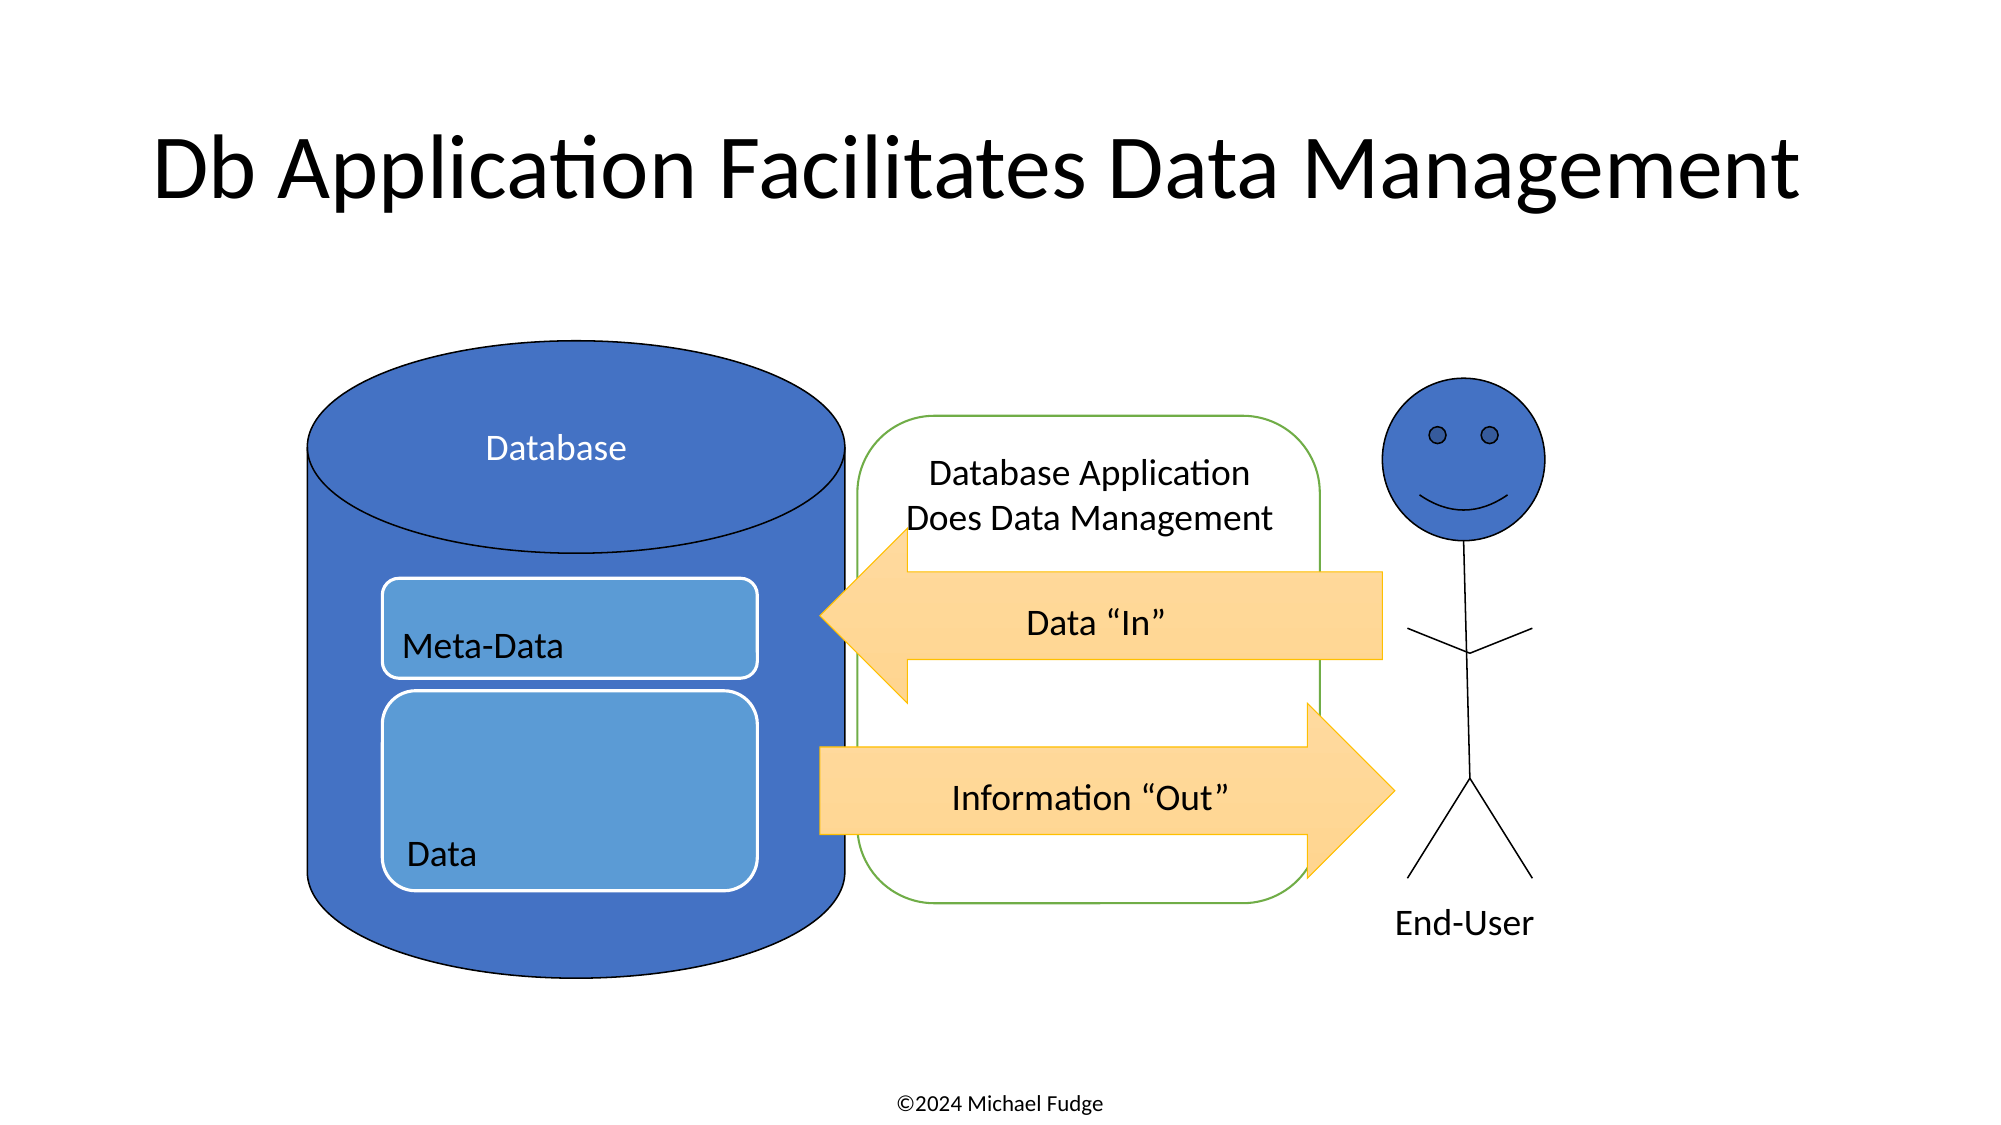

# Db Application Facilitates Data Management

Database
Meta-Data
Data

Database Application
Does Data Management

Data “In”

Information “Out”
End-User